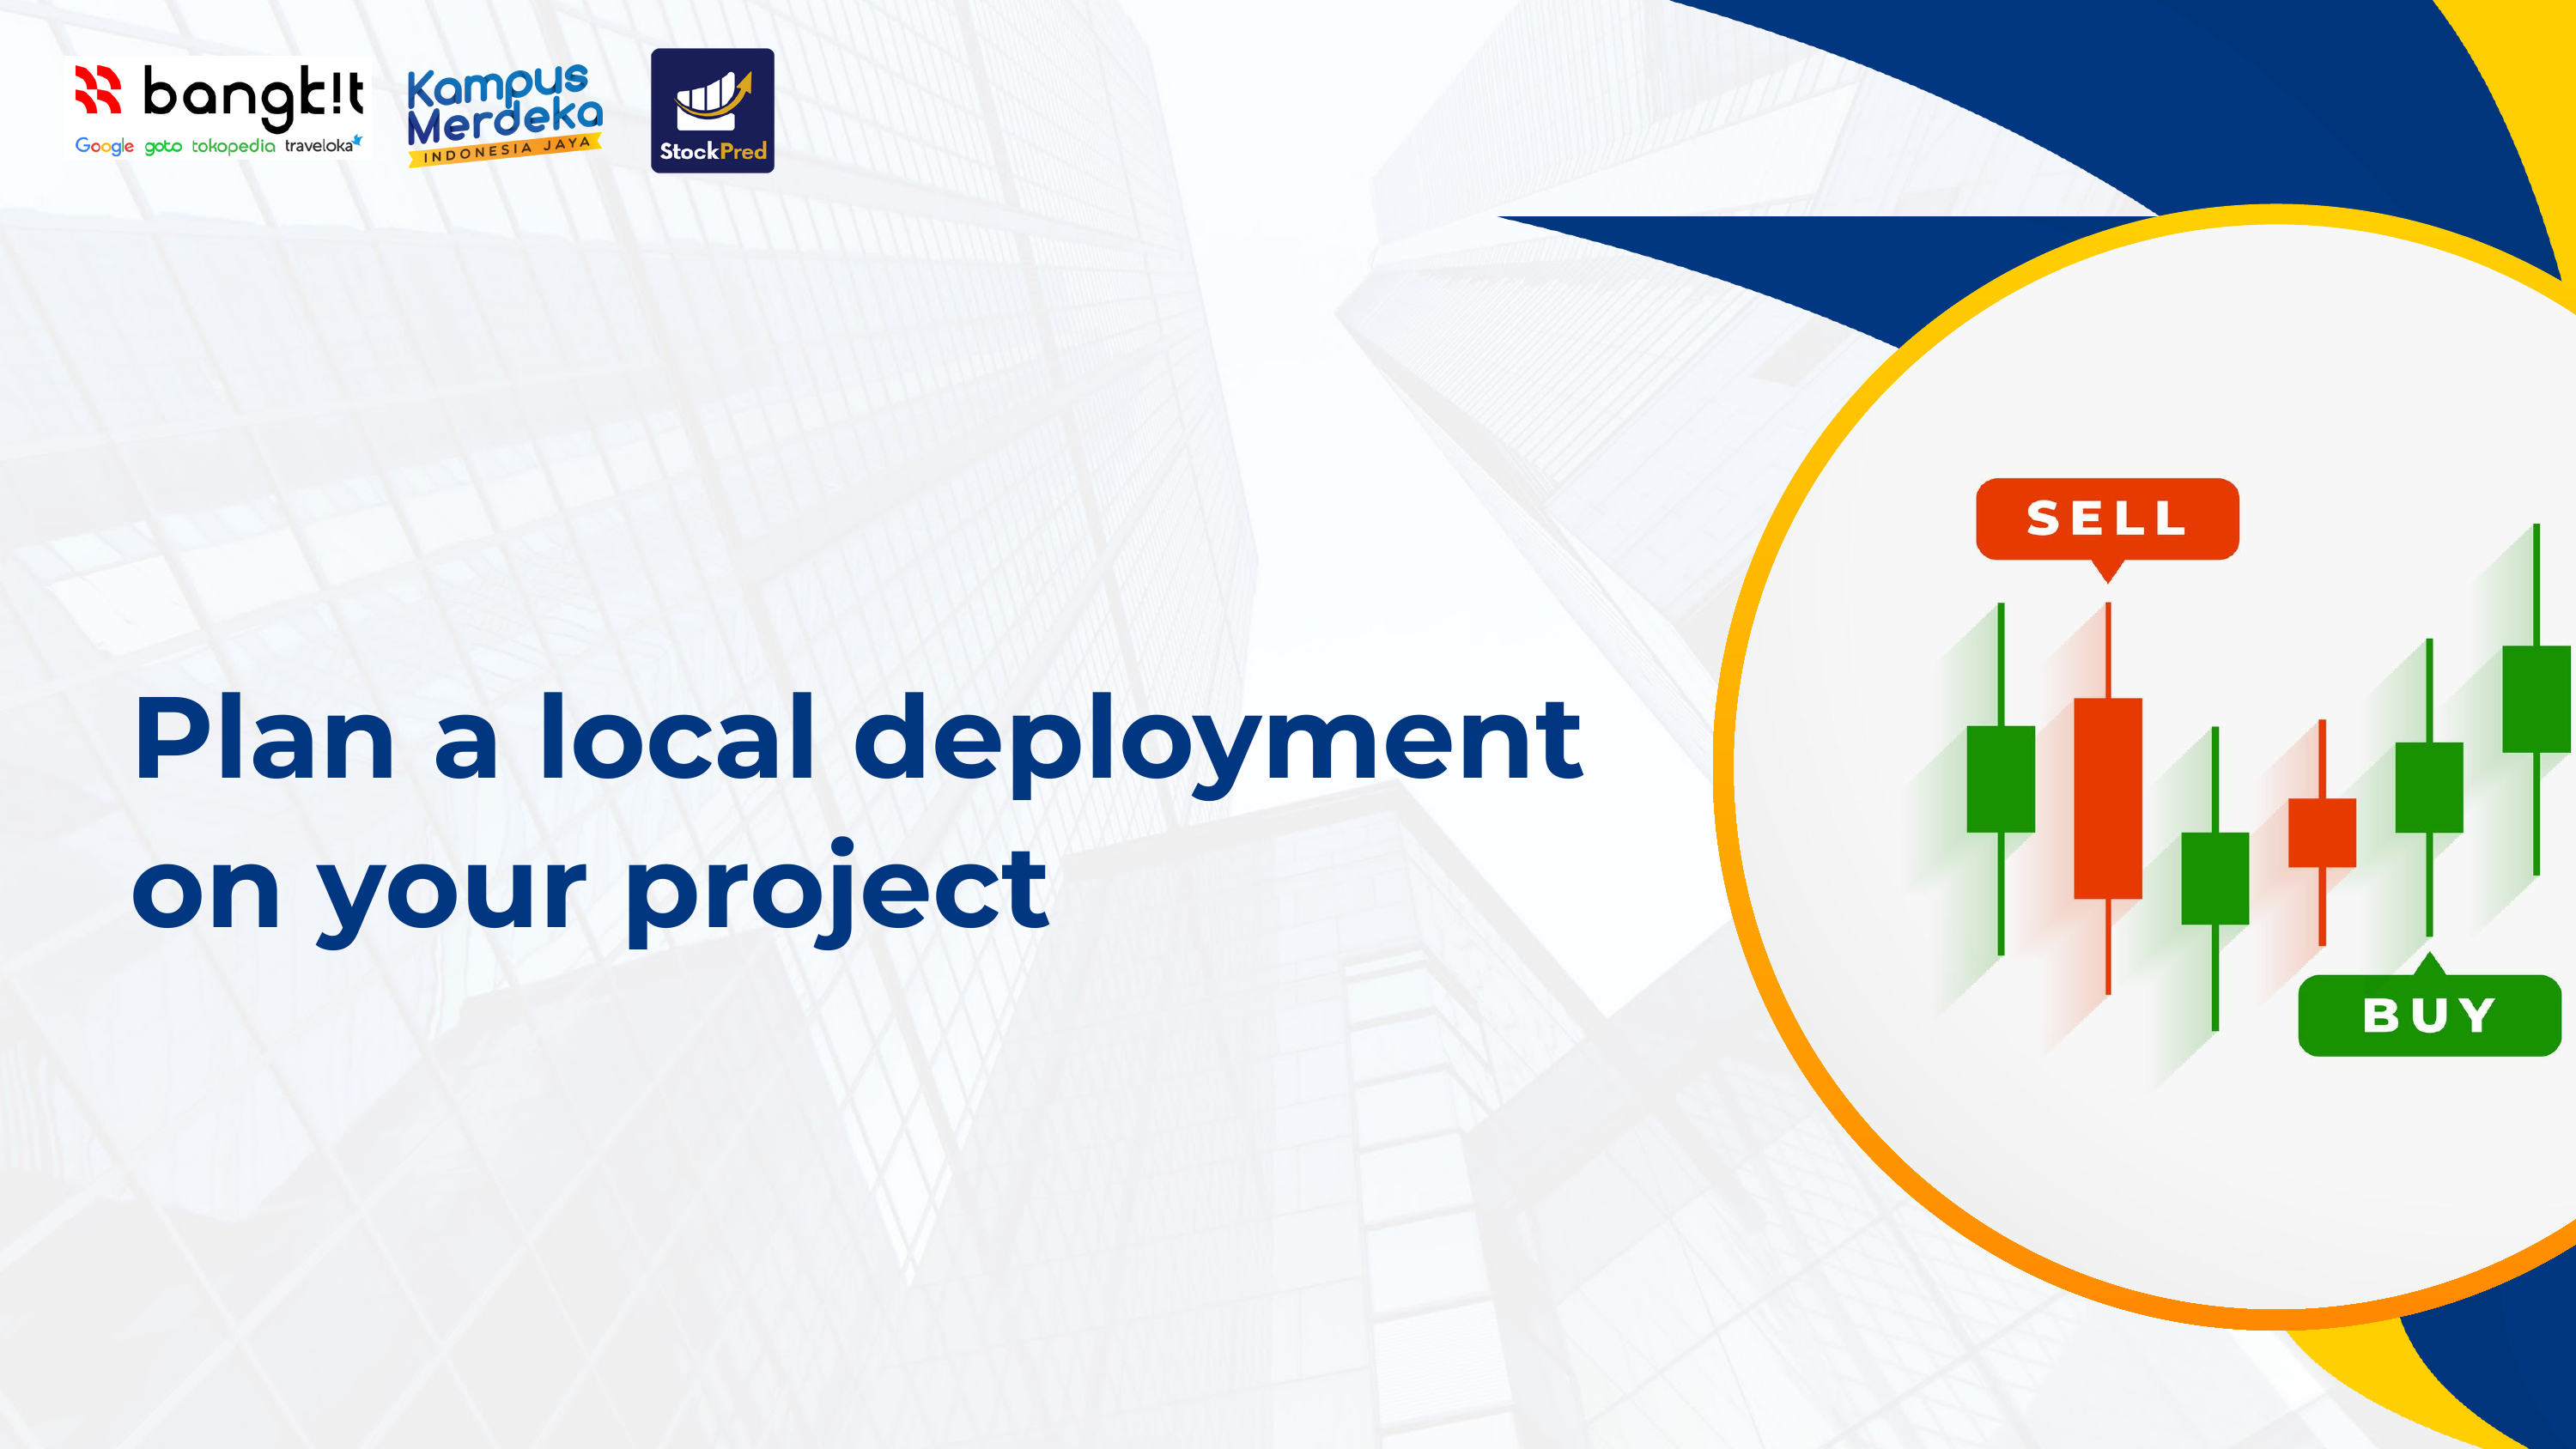

Plan a local deployment on your project